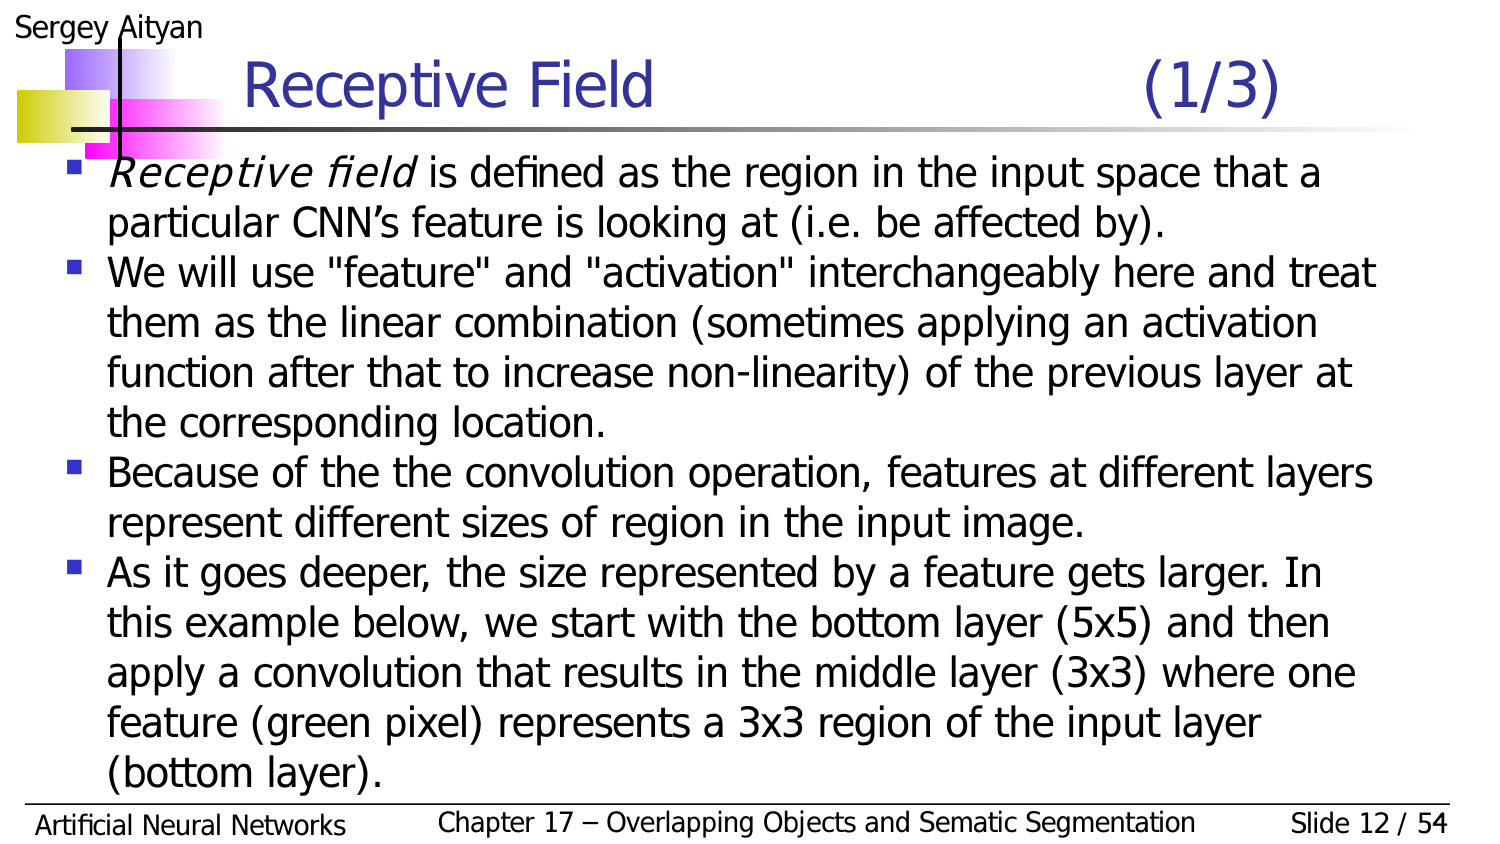

# Receptive Field 				(1/3)
Receptive field is defined as the region in the input space that a particular CNN’s feature is looking at (i.e. be affected by).
We will use "feature" and "activation" interchangeably here and treat them as the linear combination (sometimes applying an activation function after that to increase non-linearity) of the previous layer at the corresponding location.
Because of the the convolution operation, features at different layers represent different sizes of region in the input image.
As it goes deeper, the size represented by a feature gets larger. In this example below, we start with the bottom layer (5x5) and then apply a convolution that results in the middle layer (3x3) where one feature (green pixel) represents a 3x3 region of the input layer (bottom layer).